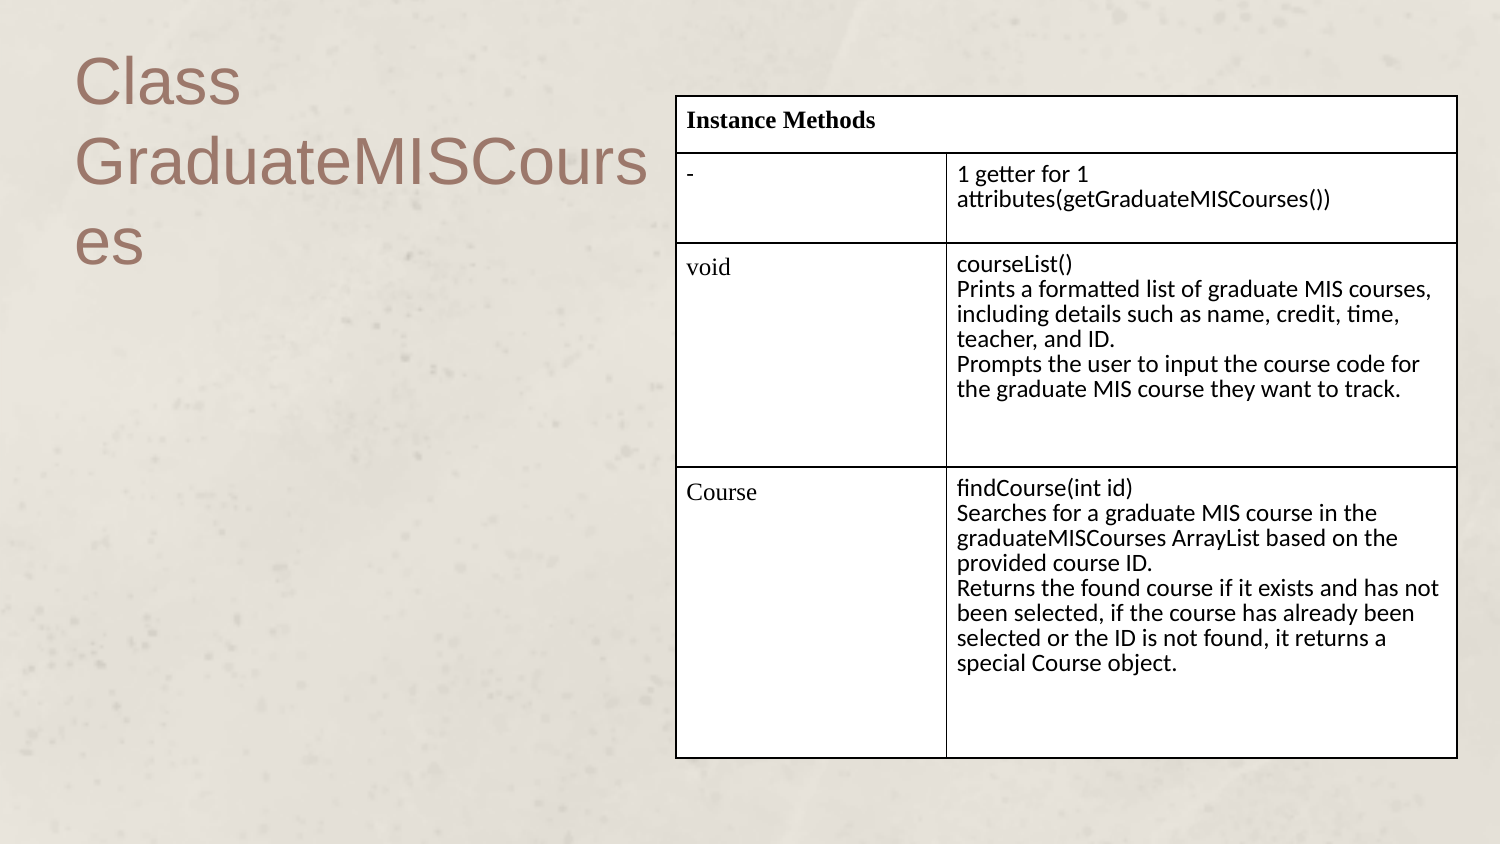

| Instance Methods |  |
| --- | --- |
| - | 1 getter for 1 attributes(getGraduateMISCourses()) |
| void | courseList() Prints a formatted list of graduate MIS courses, including details such as name, credit, time, teacher, and ID. Prompts the user to input the course code for the graduate MIS course they want to track. |
| Course | findCourse(int id) Searches for a graduate MIS course in the graduateMISCourses ArrayList based on the provided course ID. Returns the found course if it exists and has not been selected, if the course has already been selected or the ID is not found, it returns a special Course object. |
# Class GraduateMISCourses